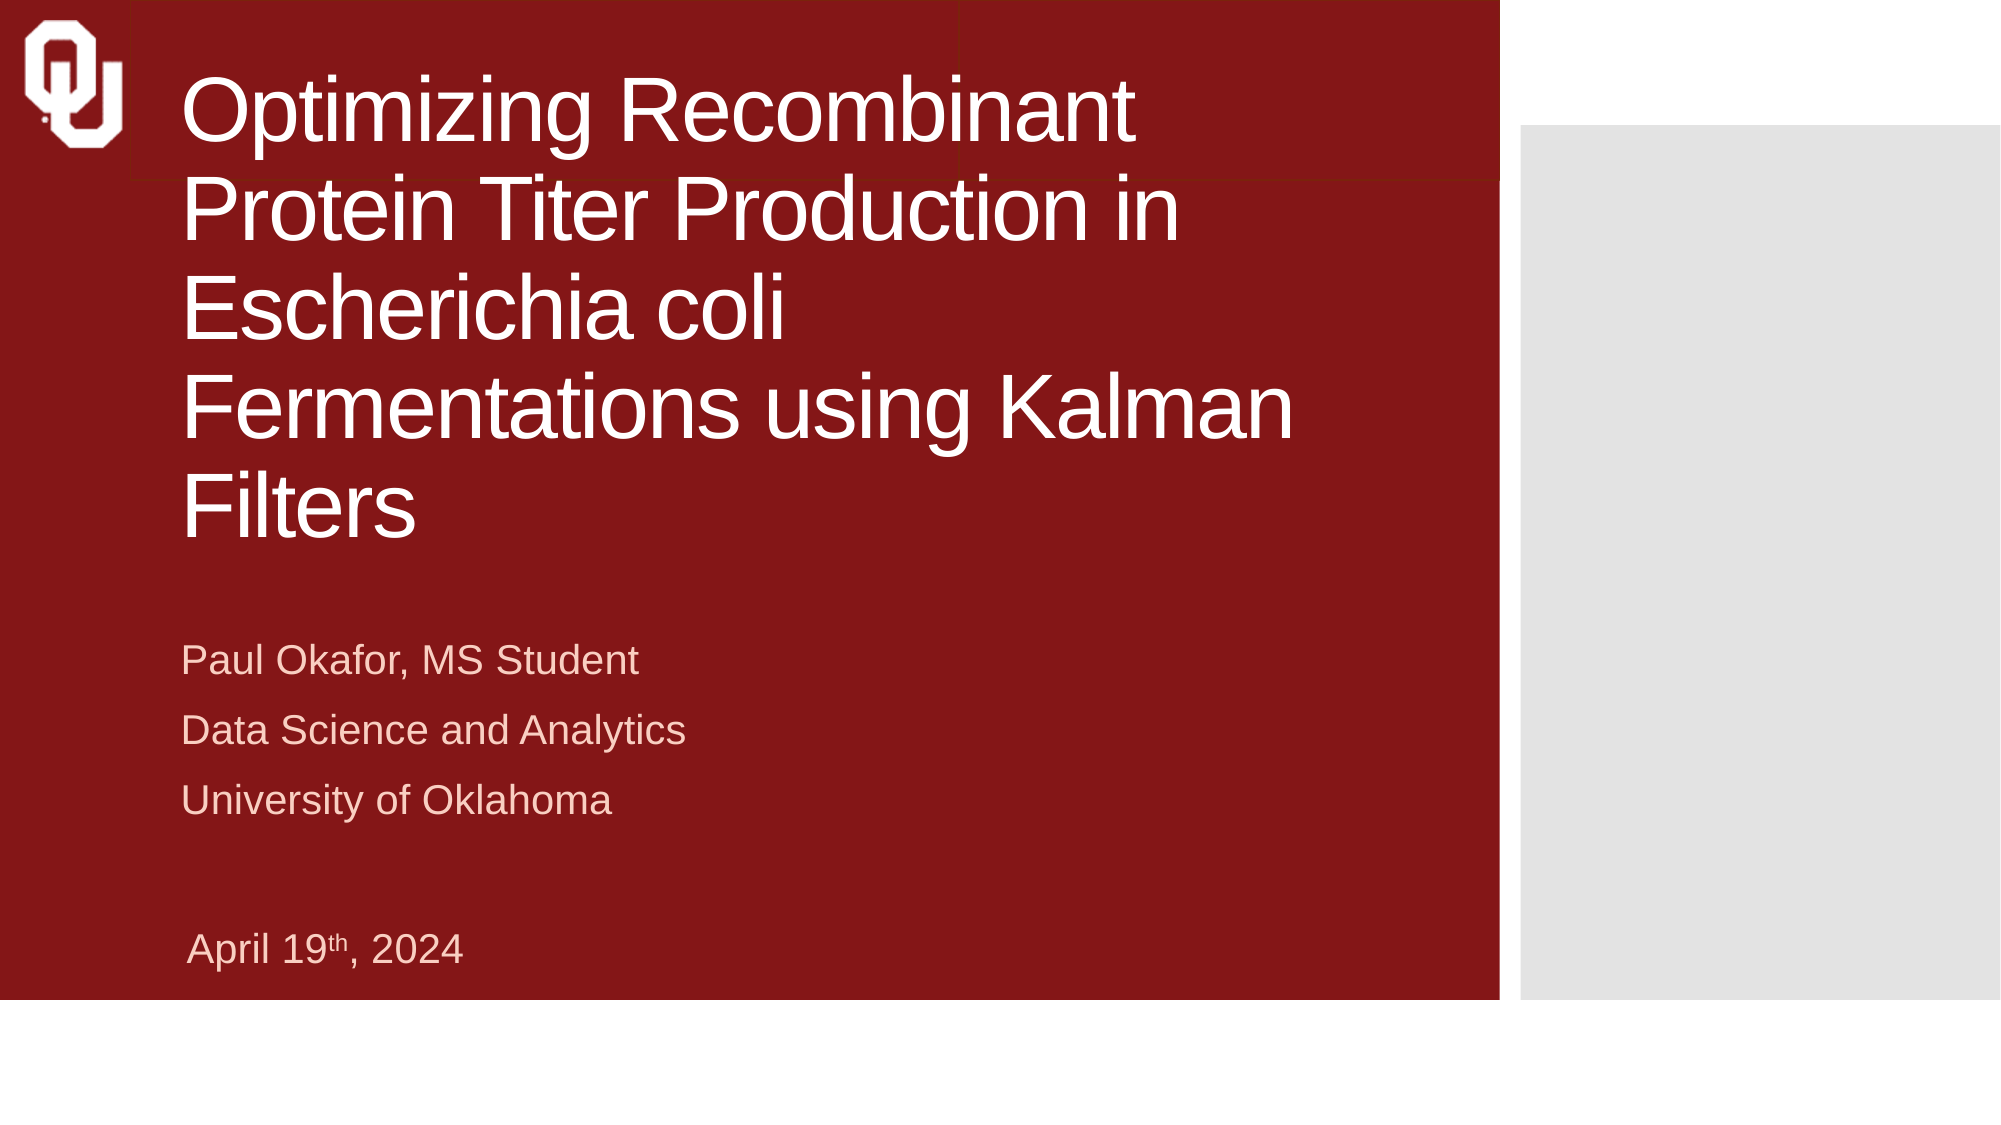

# Optimizing Recombinant Protein Titer Production in Escherichia coli Fermentations using Kalman Filters
Paul Okafor, MS Student
Data Science and Analytics
University of Oklahoma

April 19th, 2024